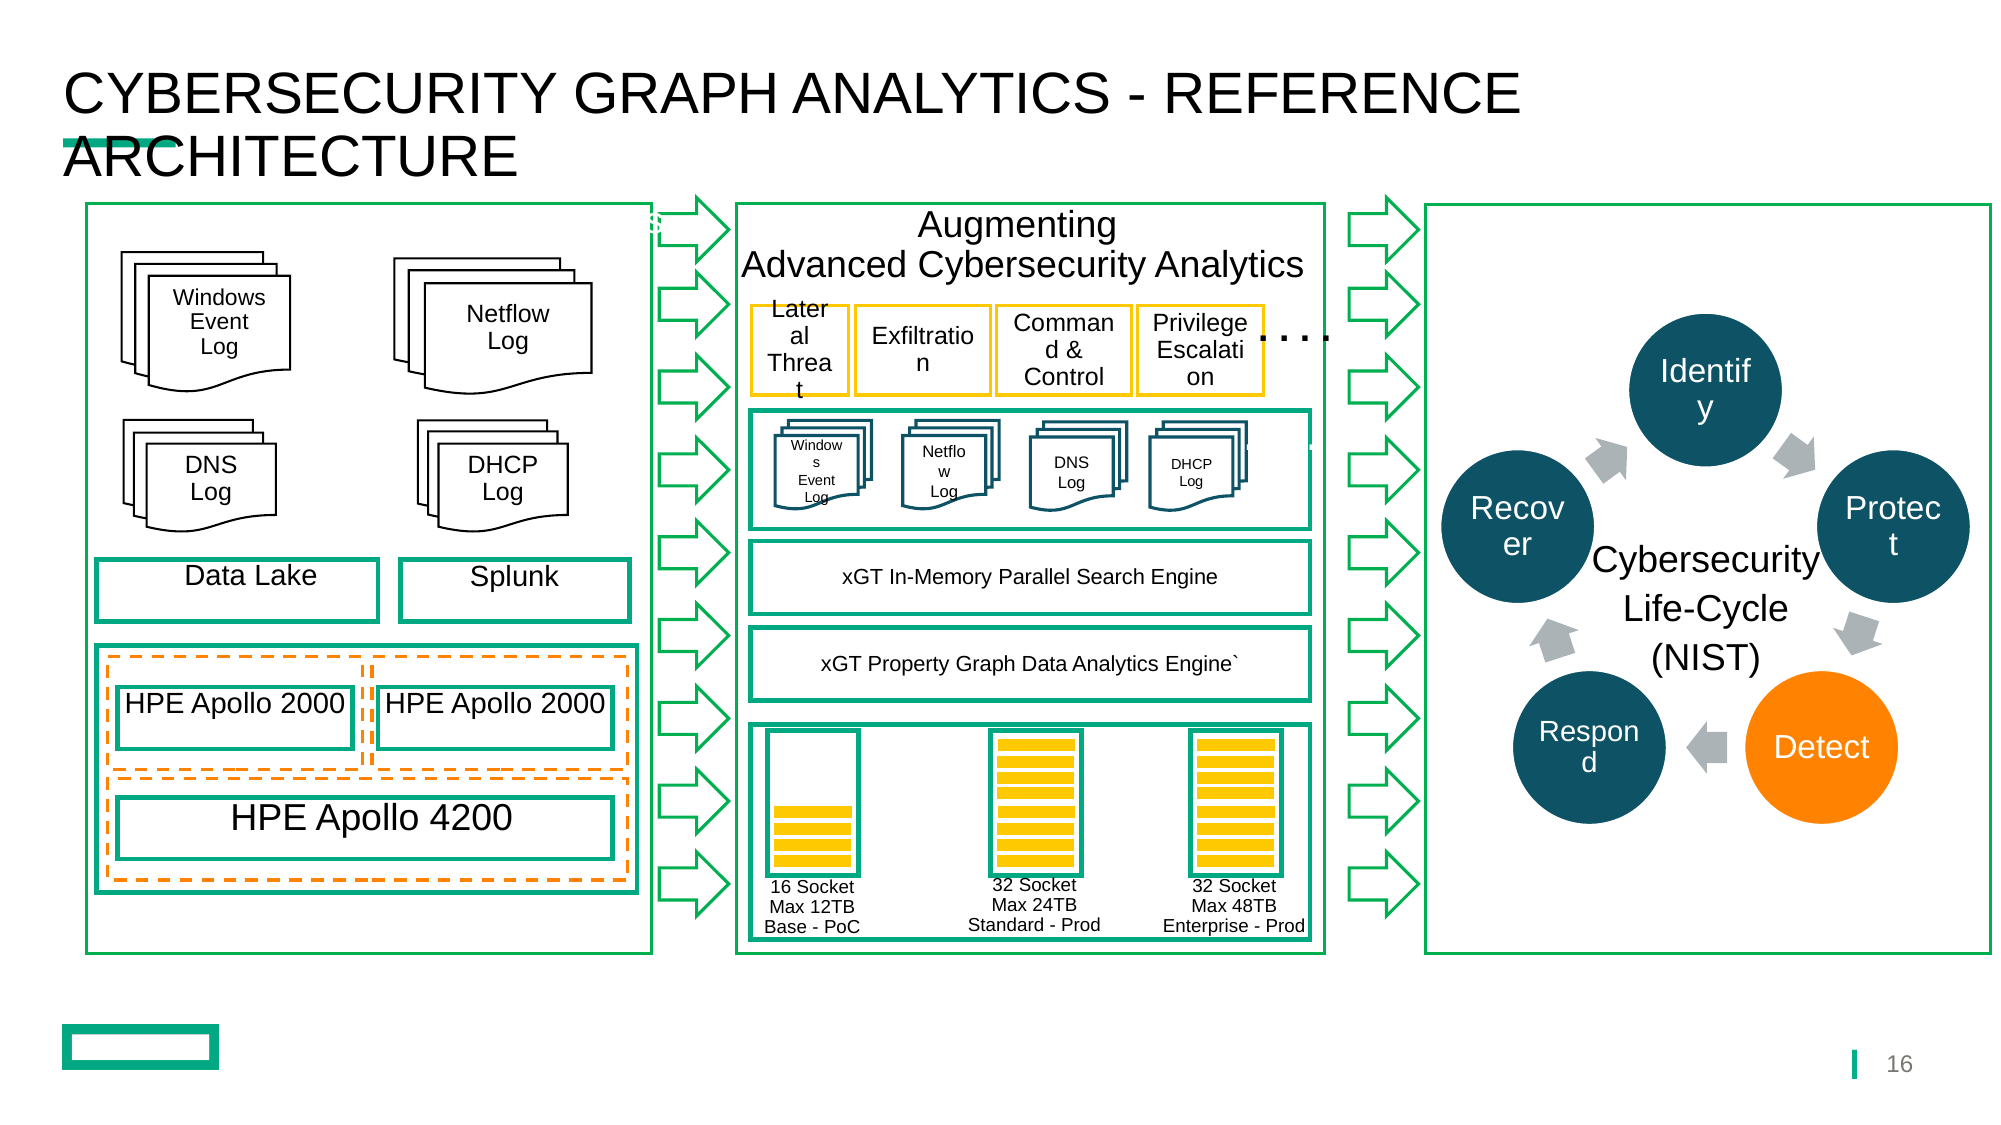

# Cybersecurity Graph analytics - reference Architecture

Existing Cybersecurity Analytics

Augmenting
Advanced Cybersecurity Analytics

Windows
 Event
Log
Netflow
Log
Windows
 Event
Log
Netflow
Log

Windows
 Event
Log
Netflow
Log
. . . .
Lateral
Threat
Exfiltration
Command & Control
Privilege
Escalation
Identify

Protect

Detect

Respond

Recover

. . . .

DNS
Log
DHCP
Log
Windows
Event
Log
Netflow
Log
DNS
Log
DHCP Log
DHCP
Log
DNS
Log

DNS
Log
DHCP
Log
Cybersecurity
Life-Cycle
(NIST)

xGT In-Memory Parallel Search Engine
Data Lake
Splunk

xGT Property Graph Data Analytics Engine`

HPE Apollo 2000
HPE Apollo 2000

HPE Apollo 4200

32 Socket
Max 24TB
Standard - Prod
32 Socket
Max 48TB
Enterprise - Prod
16 Socket
Max 12TB
Base - PoC

16